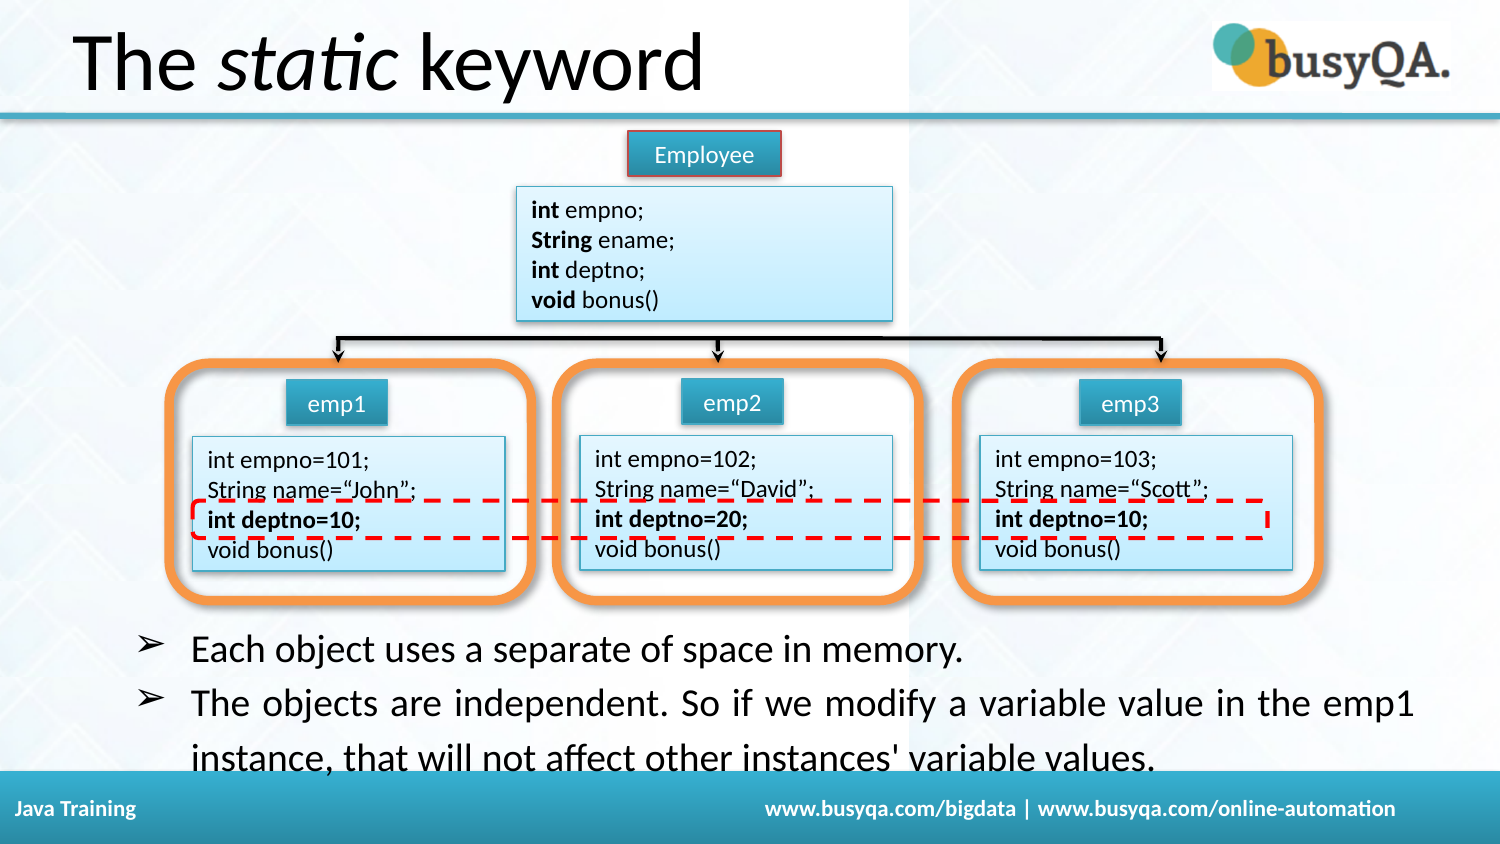

The static keyword
Employee
int empno;
String ename;
int deptno;
void bonus()

emp2
emp1
emp3
int empno=102;
String name=“David”;
int deptno=20;
void bonus()
int empno=103;
String name=“Scott”;
int deptno=10;
void bonus()
int empno=101;
String name=“John”;
int deptno=10;
void bonus()

Each object uses a separate of space in memory.
The objects are independent. So if we modify a variable value in the emp1 instance, that will not affect other instances' variable values.